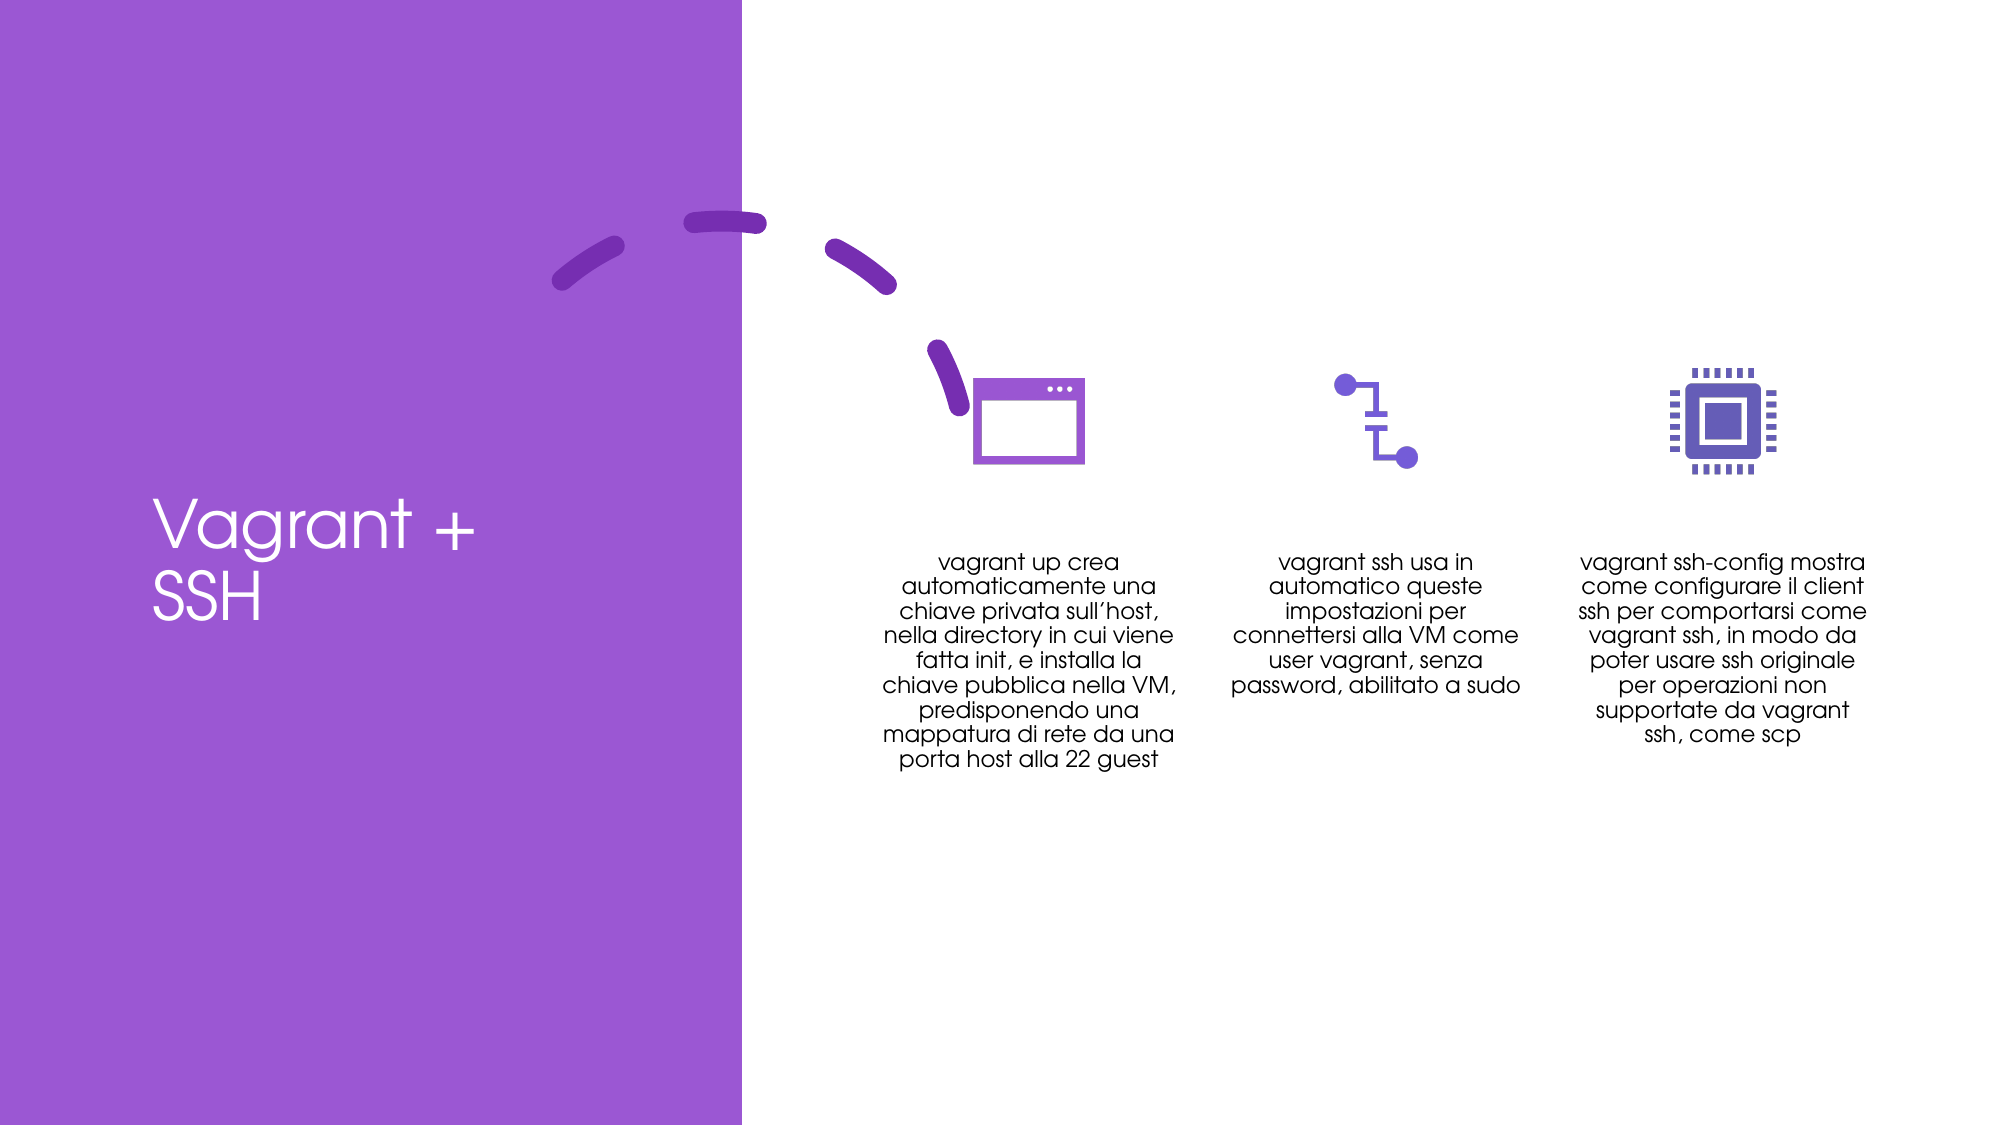

# Vagrant + SSH
vagrant up crea automaticamente una chiave privata sull’host, nella directory in cui viene fatta init, e installa la chiave pubblica nella VM, predisponendo una mappatura di rete da una porta host alla 22 guest
vagrant ssh usa in automatico queste impostazioni per connettersi alla VM come user vagrant, senza password, abilitato a sudo
vagrant ssh-config mostra come configurare il client ssh per comportarsi come vagrant ssh, in modo da poter usare ssh originale per operazioni non supportate da vagrant ssh, come scp